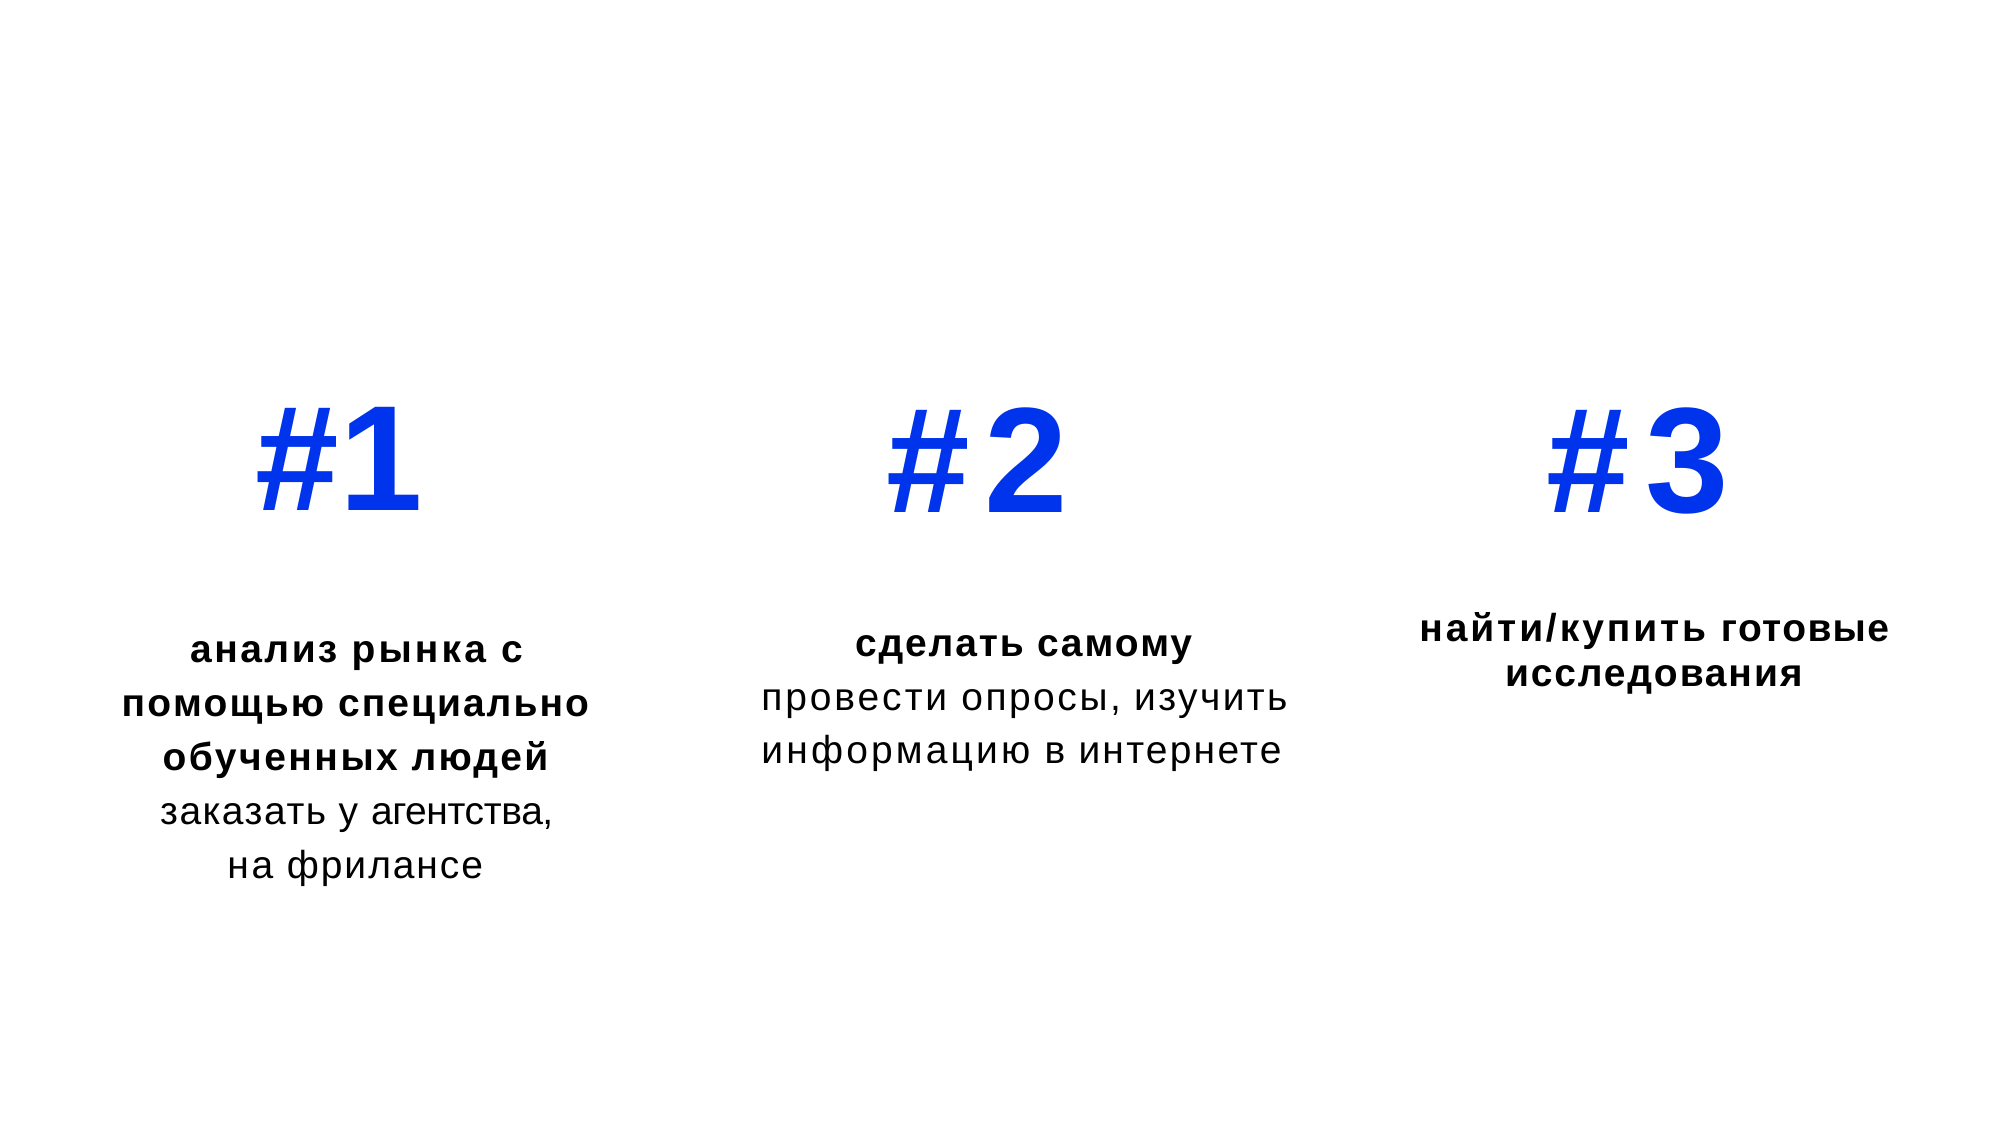

# #1
#2
сделать самому провести опросы, изучить информацию в интернете
#3
найти/купить готовые исследования
анализ рынка с помощью специально обученных людей заказать у агентства,
на фрилансе